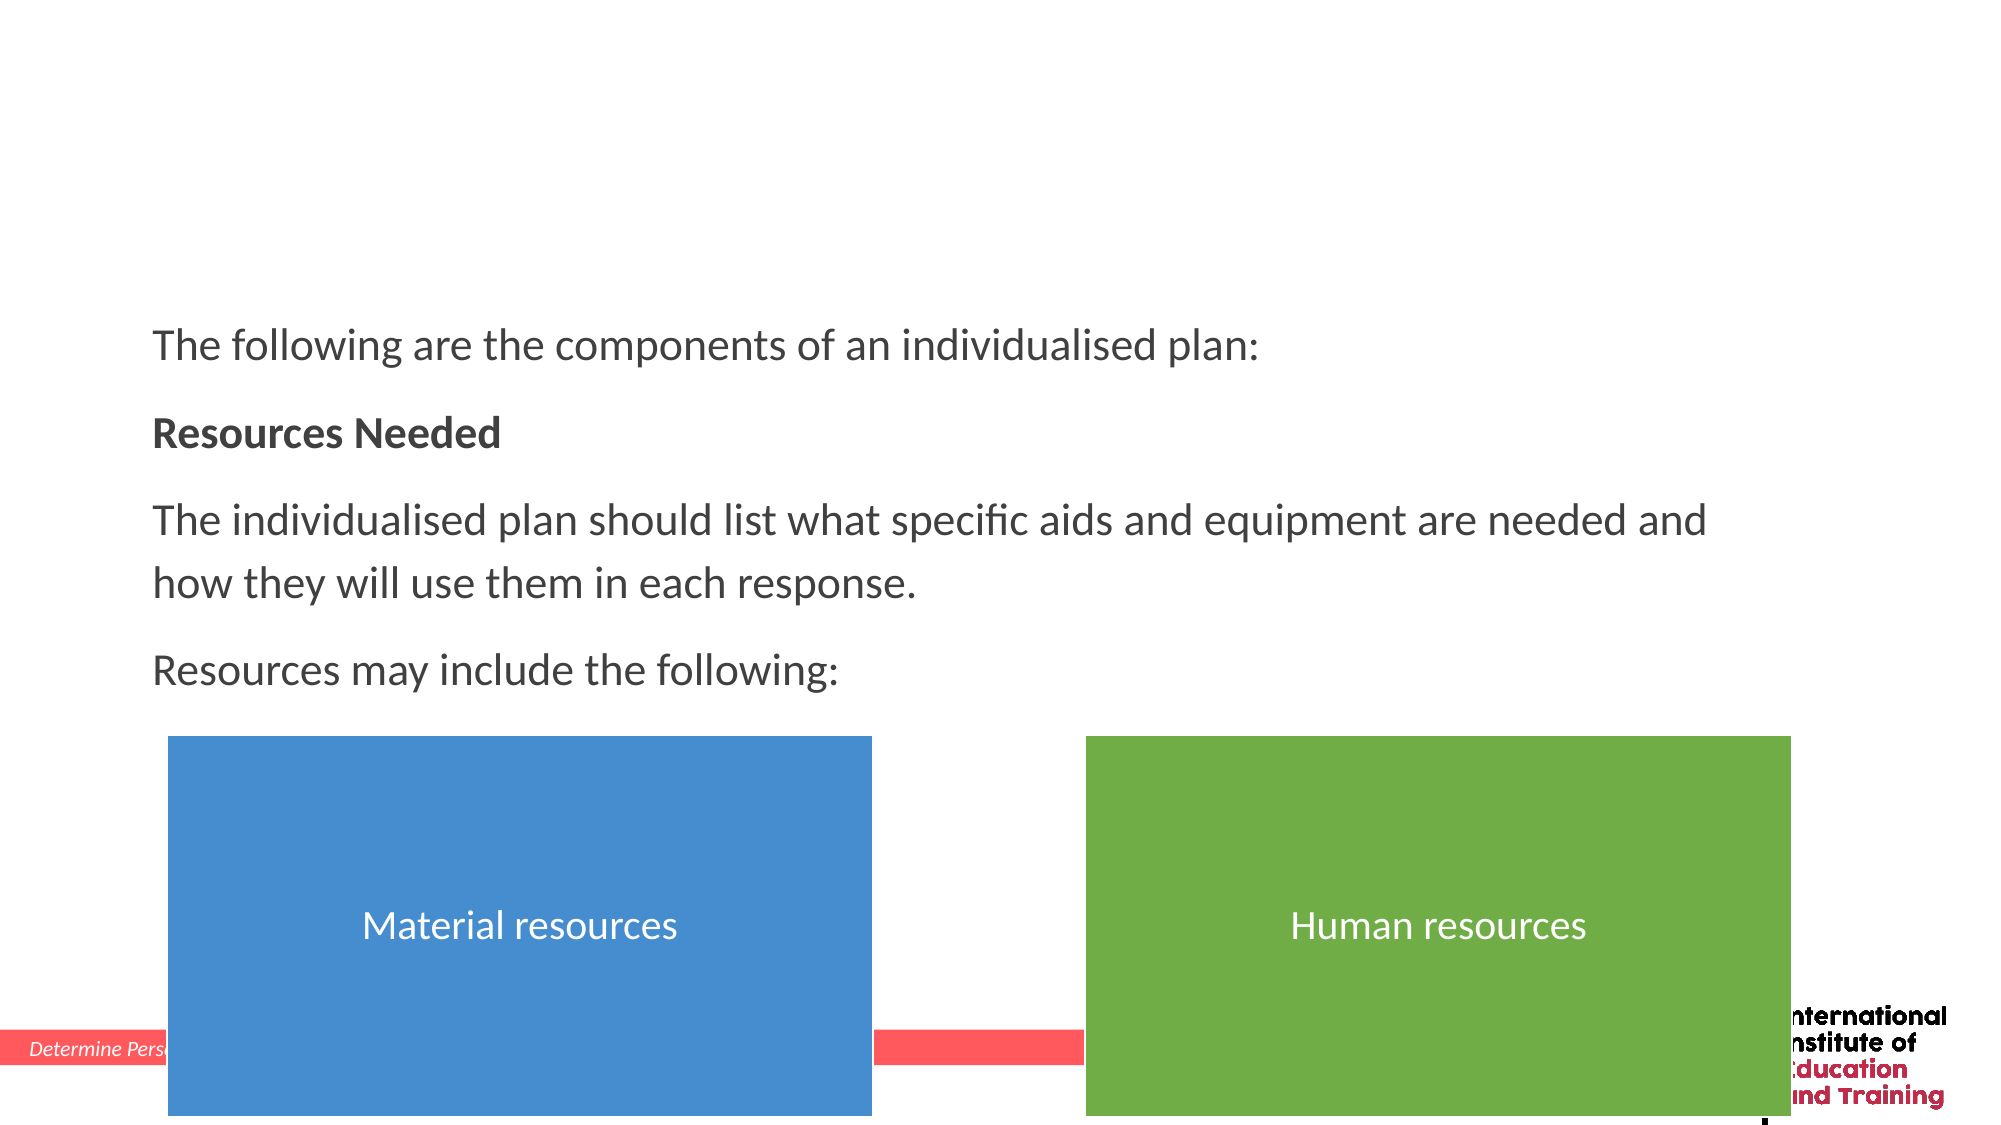

The following are the components of an individualised plan:
Resources Needed
The individualised plan should list what specific aids and equipment are needed and how they will use them in each response.
Resources may include the following:

Material resources
Human resources
Determine Personal Support Requirements